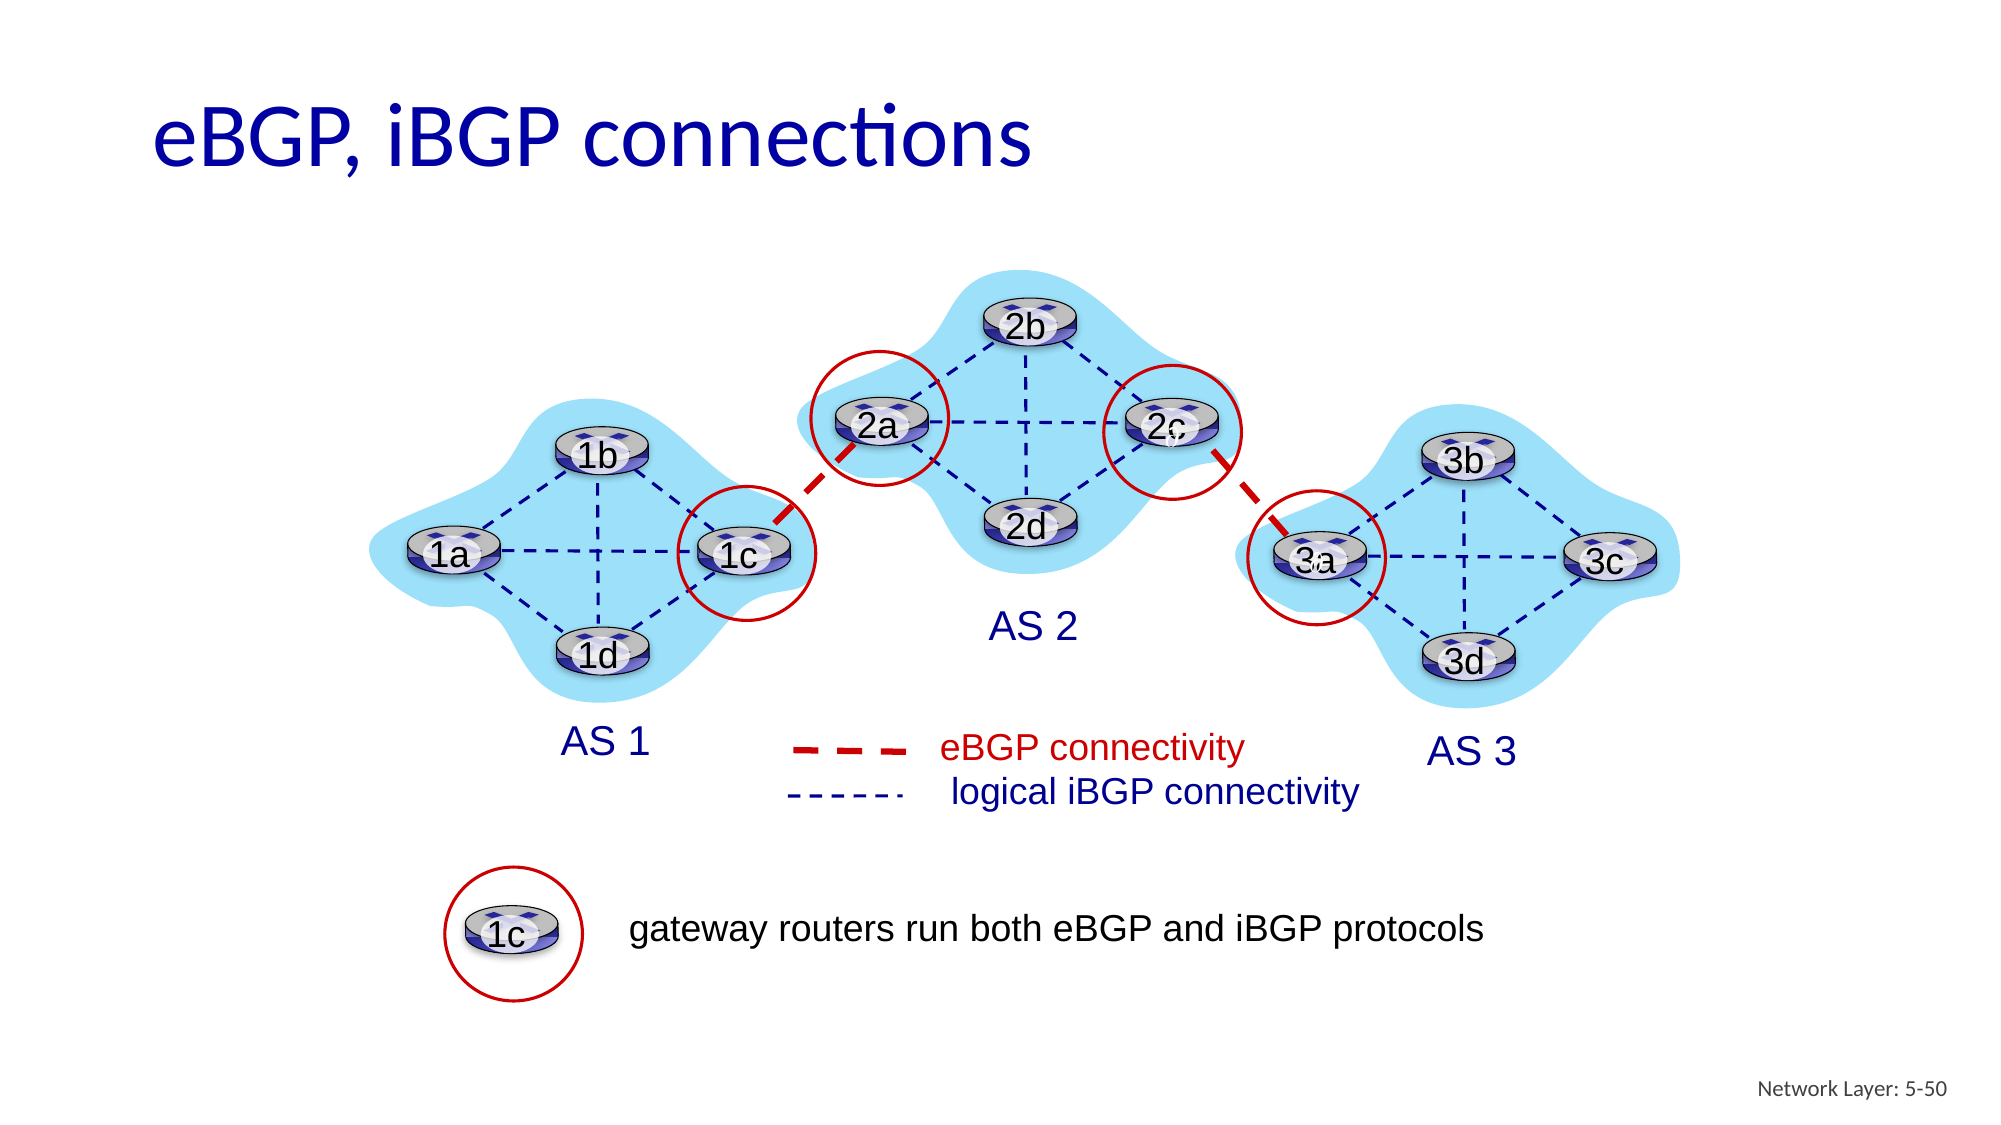

# eBGP, iBGP connections

2b

2a

2c

2d

∂

∂

1c

gateway routers run both eBGP and iBGP protocols

3b

3a

3c

3d

1b

1a

1c

AS 2
1d

AS 1
AS 3
eBGP connectivity
logical iBGP connectivity
Network Layer: 5-50